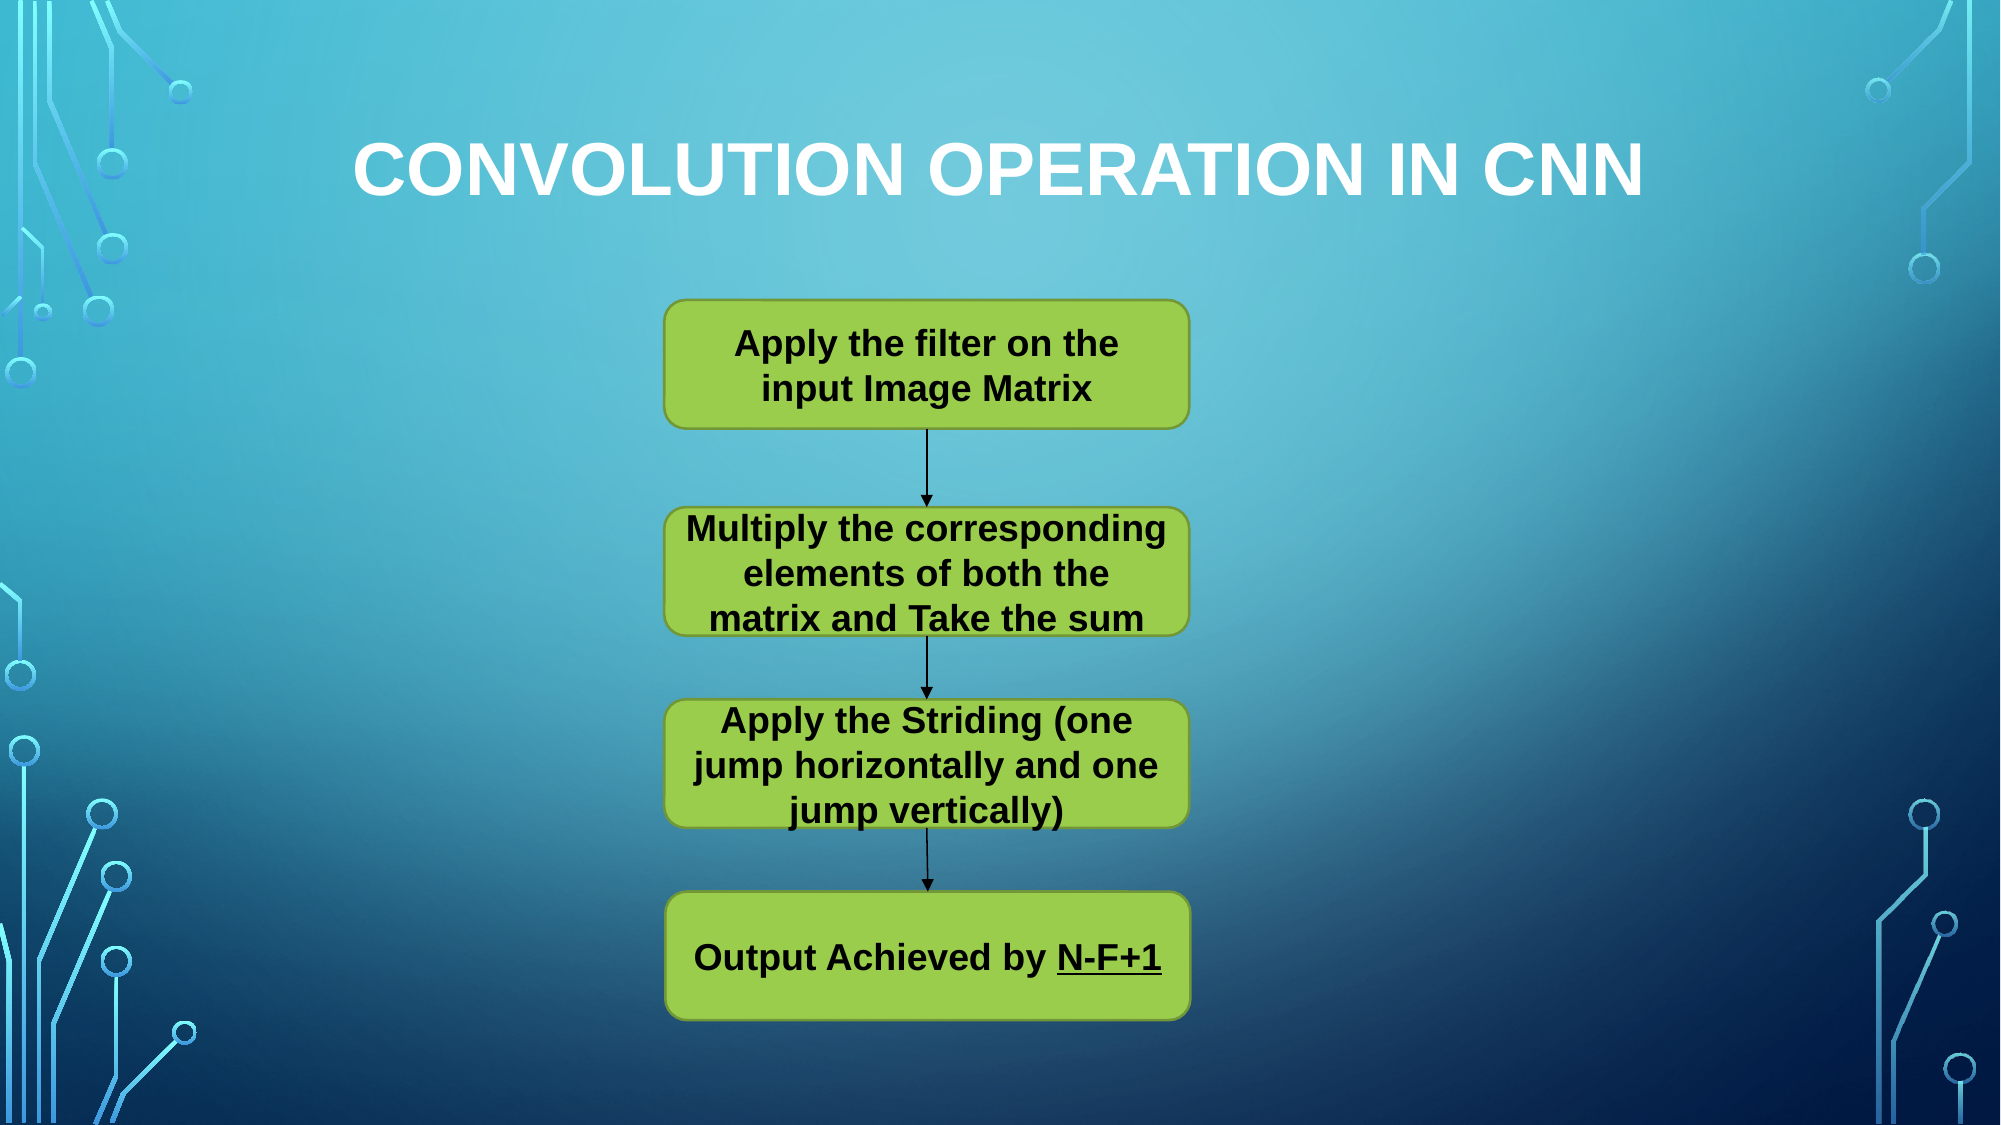

# Convolution operation in cnn
Apply the filter on the input Image Matrix
Multiply the corresponding elements of both the matrix and Take the sum
Apply the Striding (one jump horizontally and one jump vertically)
Output Achieved by N-F+1